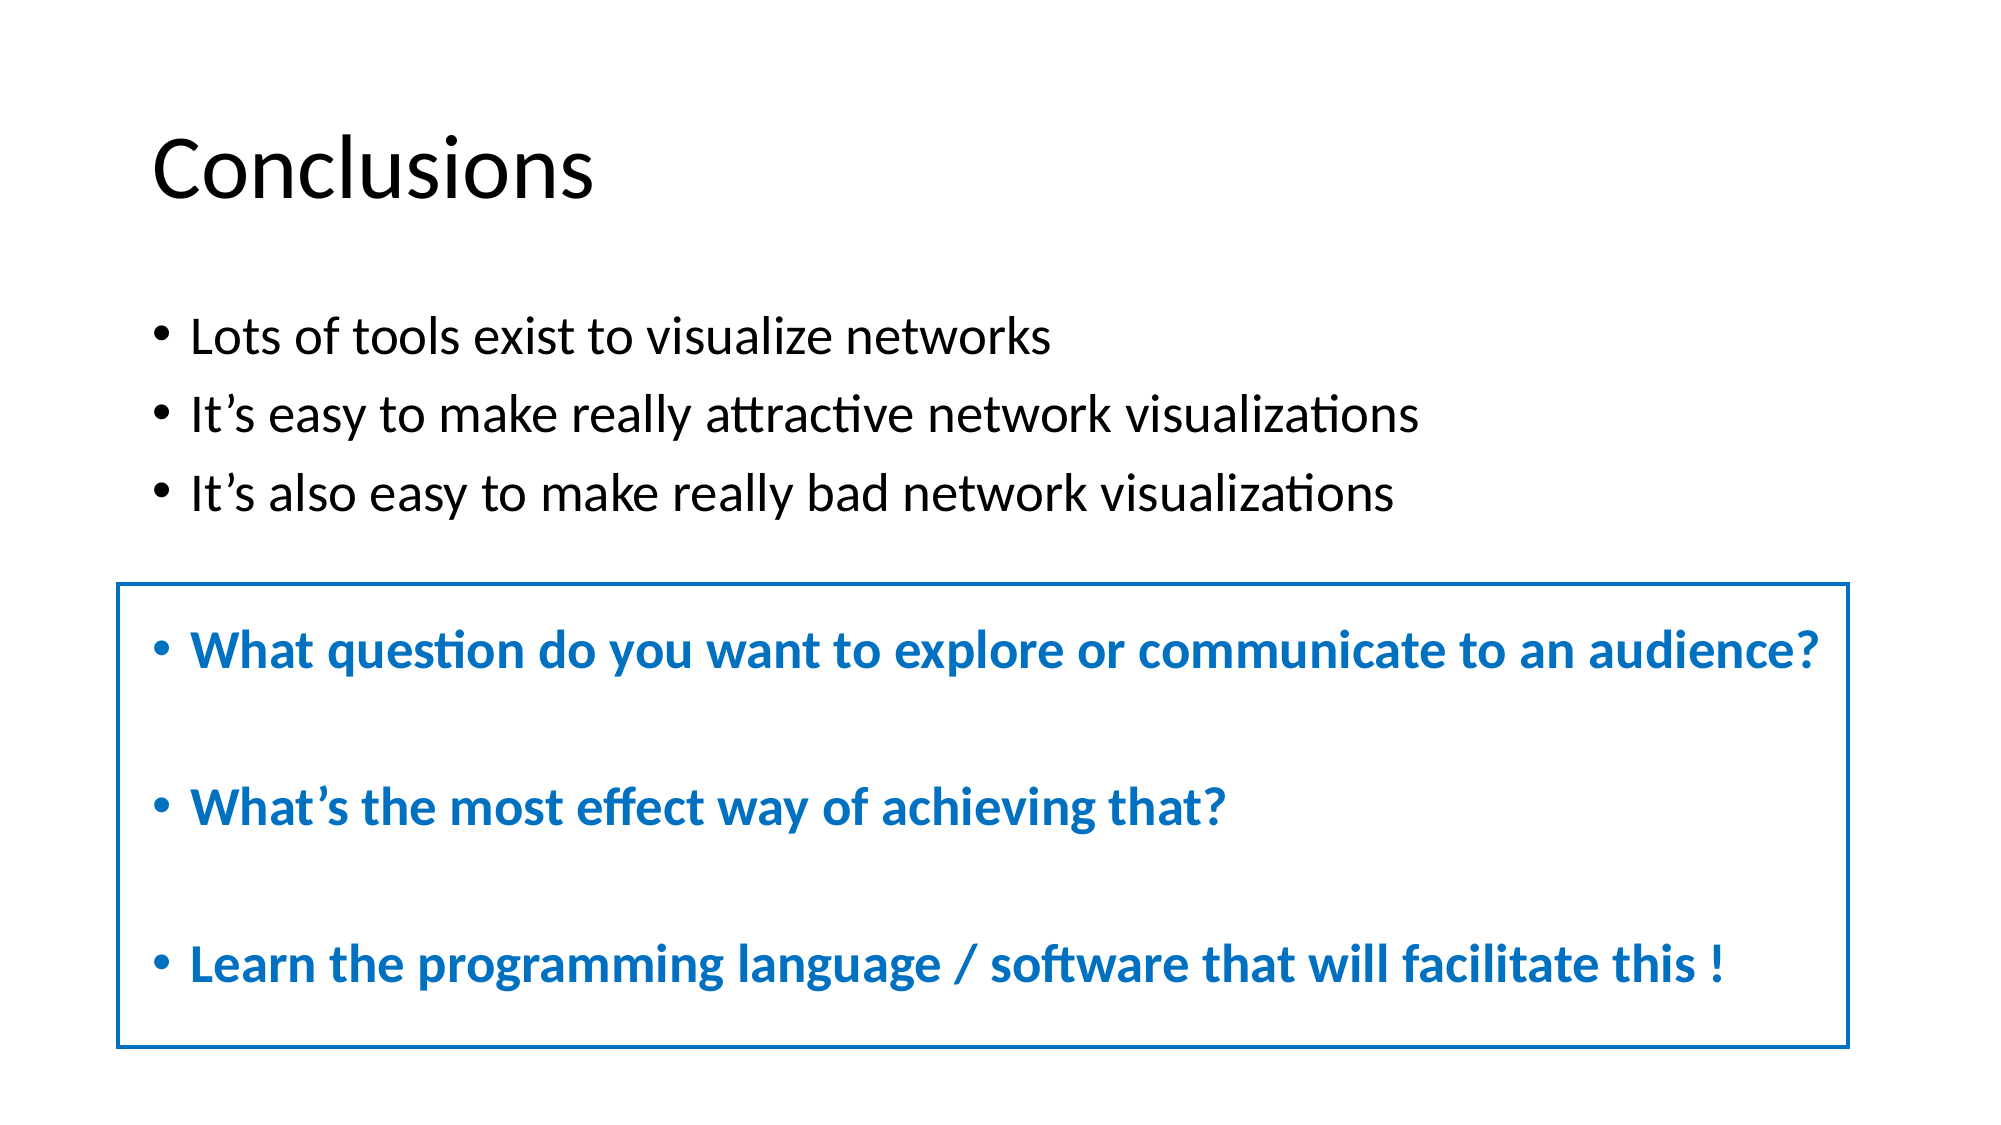

# Conclusions
Lots of tools exist to visualize networks
It’s easy to make really attractive network visualizations
It’s also easy to make really bad network visualizations

What question do you want to explore or communicate to an audience?

What’s the most effect way of achieving that?

Learn the programming language / software that will facilitate this !